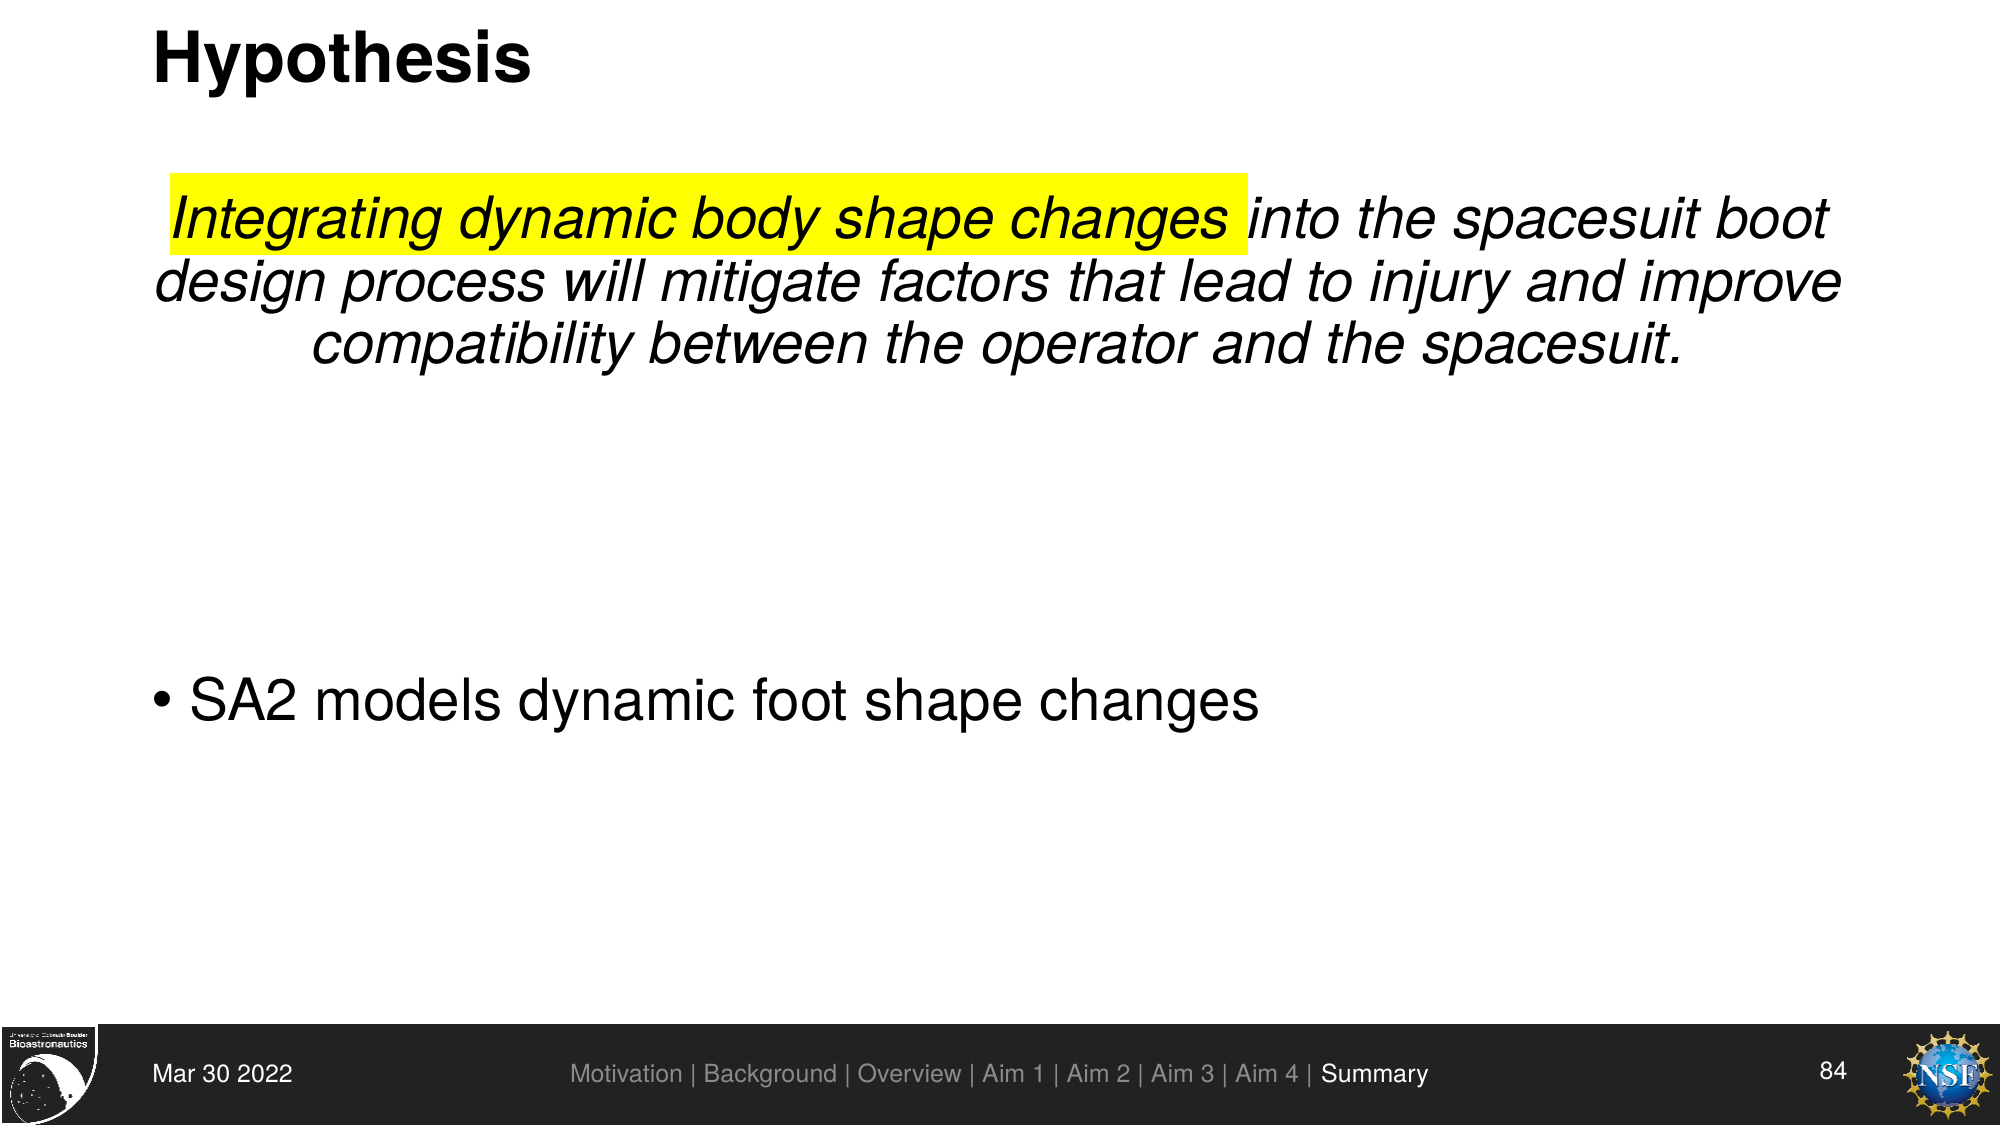

# Hypothesis
Integrating dynamic body shape changes into the spacesuit boot design process will mitigate factors that lead to injury and improve compatibility between the operator and the spacesuit.
SA2 models dynamic foot shape changes
Motivation | Background | Overview | Aim 1 | Aim 2 | Aim 3 | Aim 4 | Summary
Mar 30 2022
84